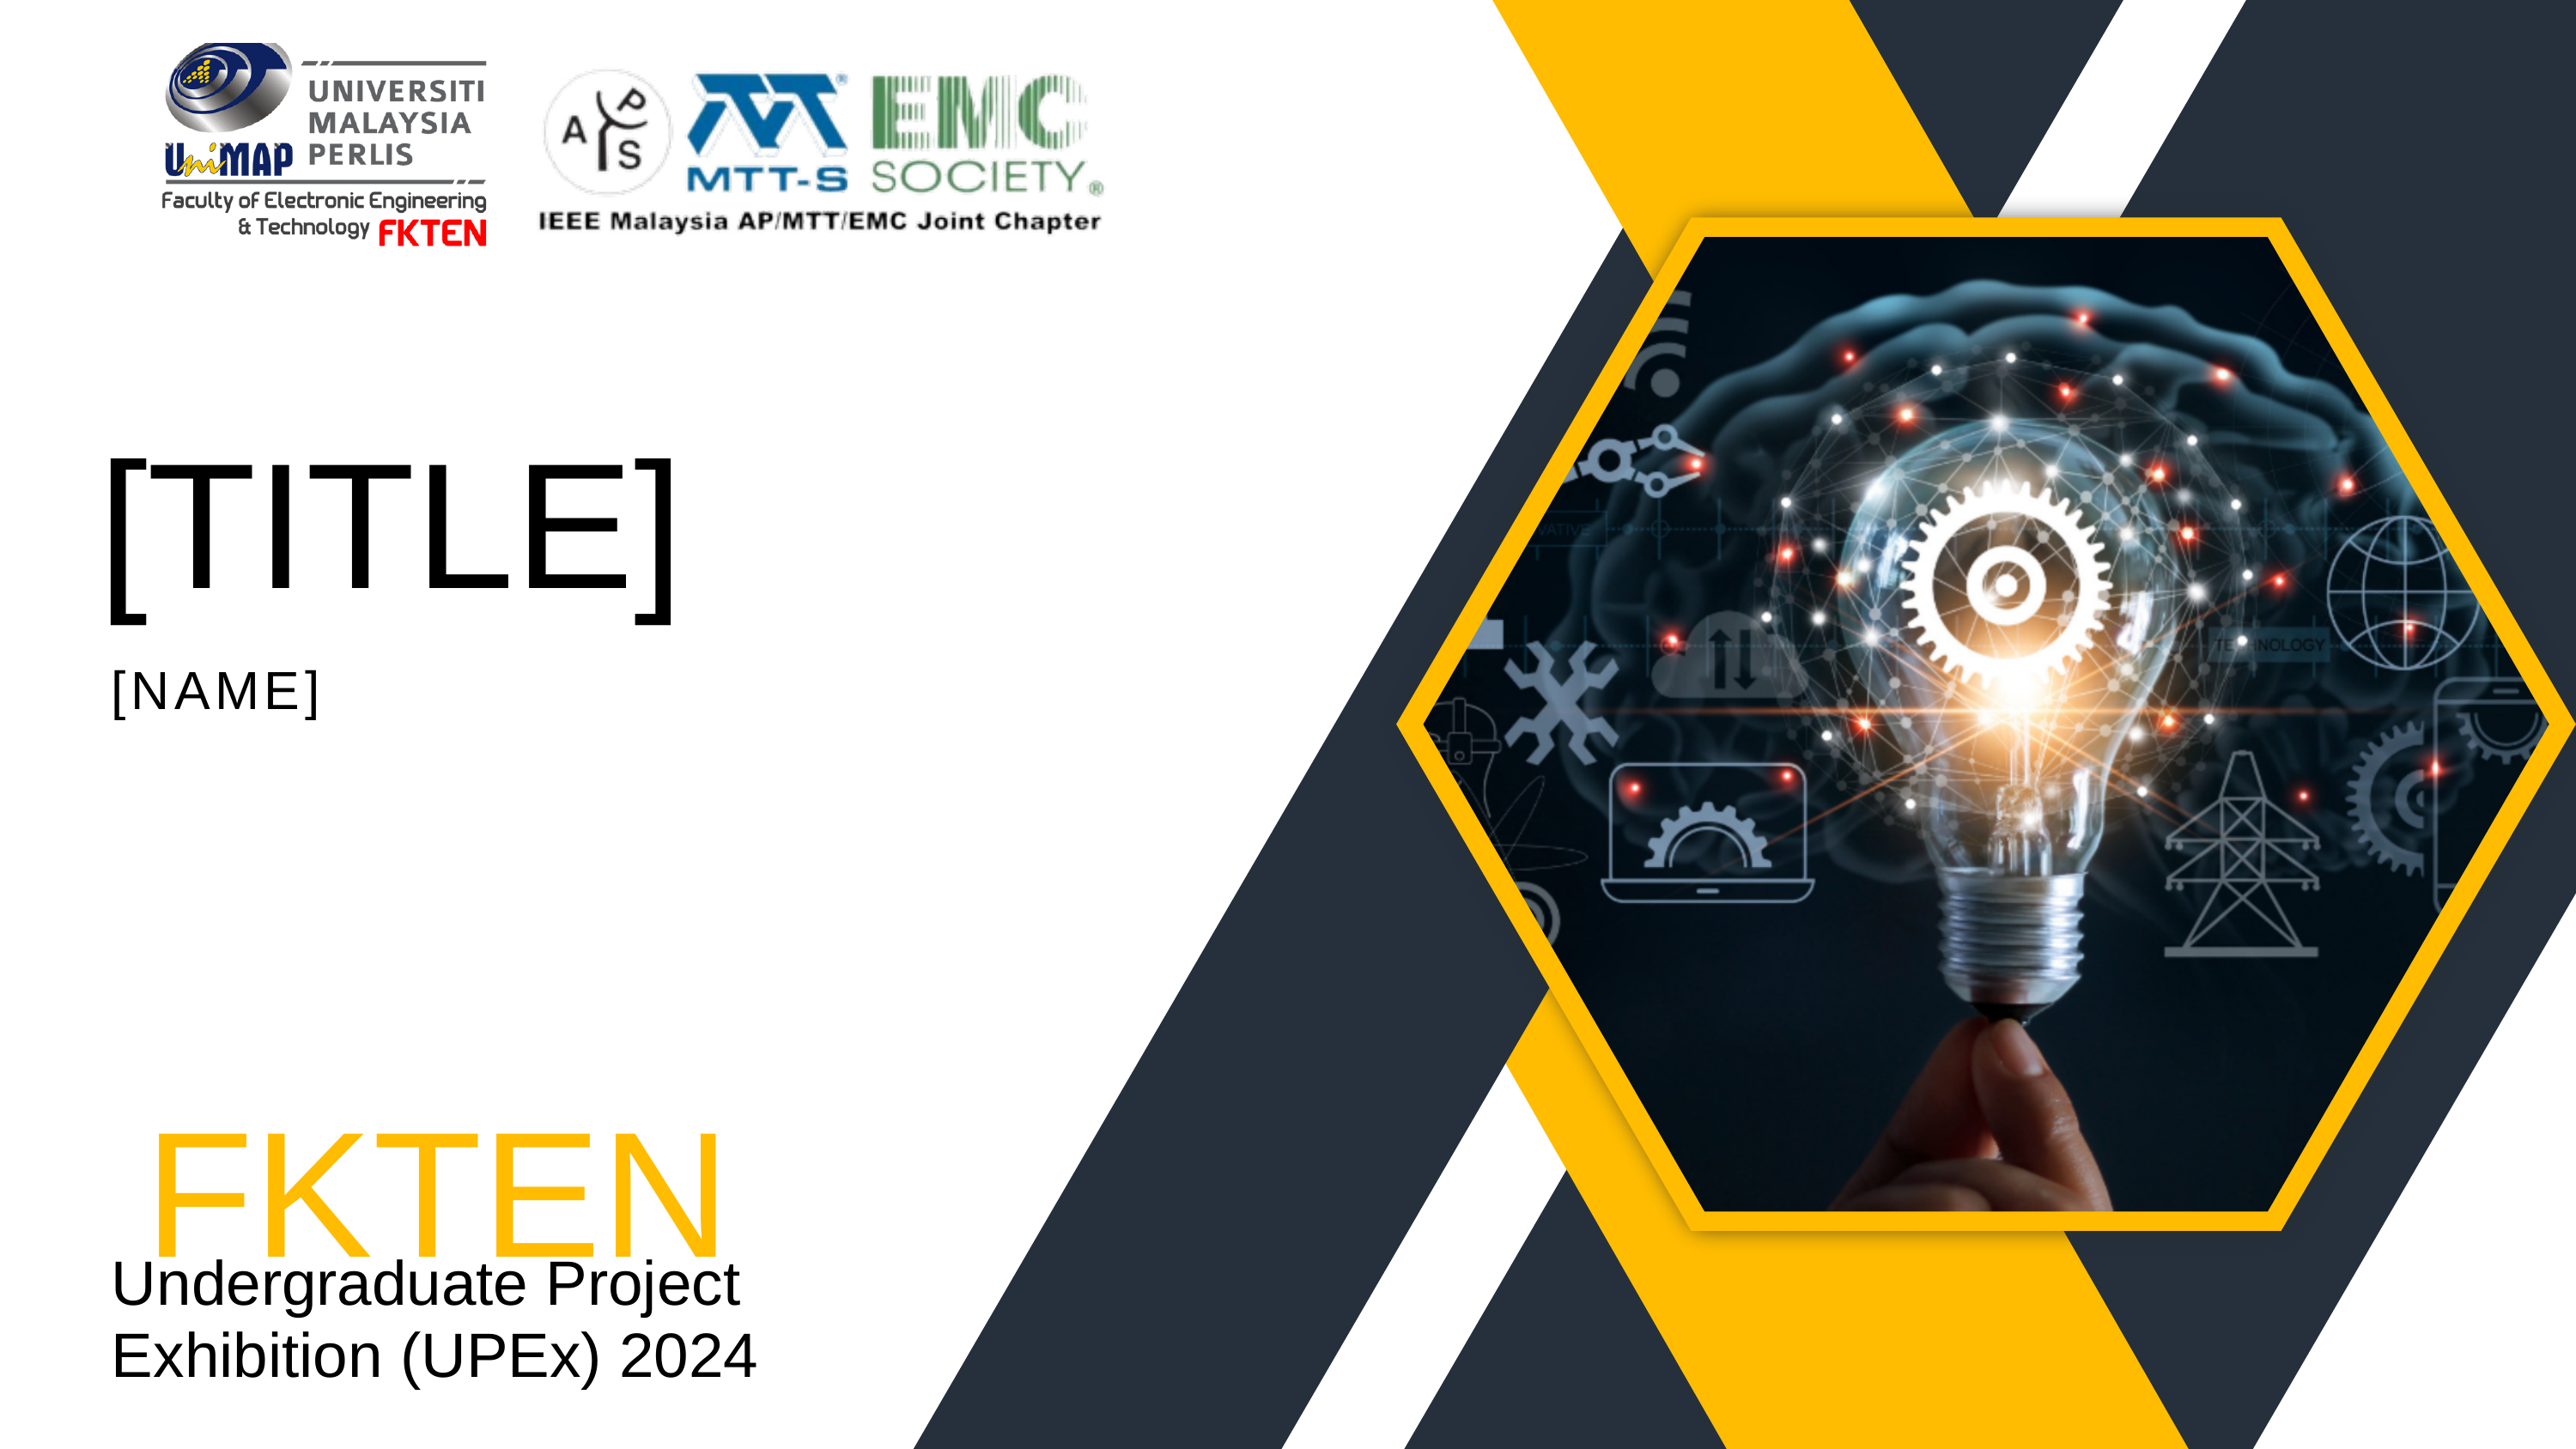

[TITLE]

[NAME]
FKTEN
Undergraduate Project Exhibition (UPEx) 2024